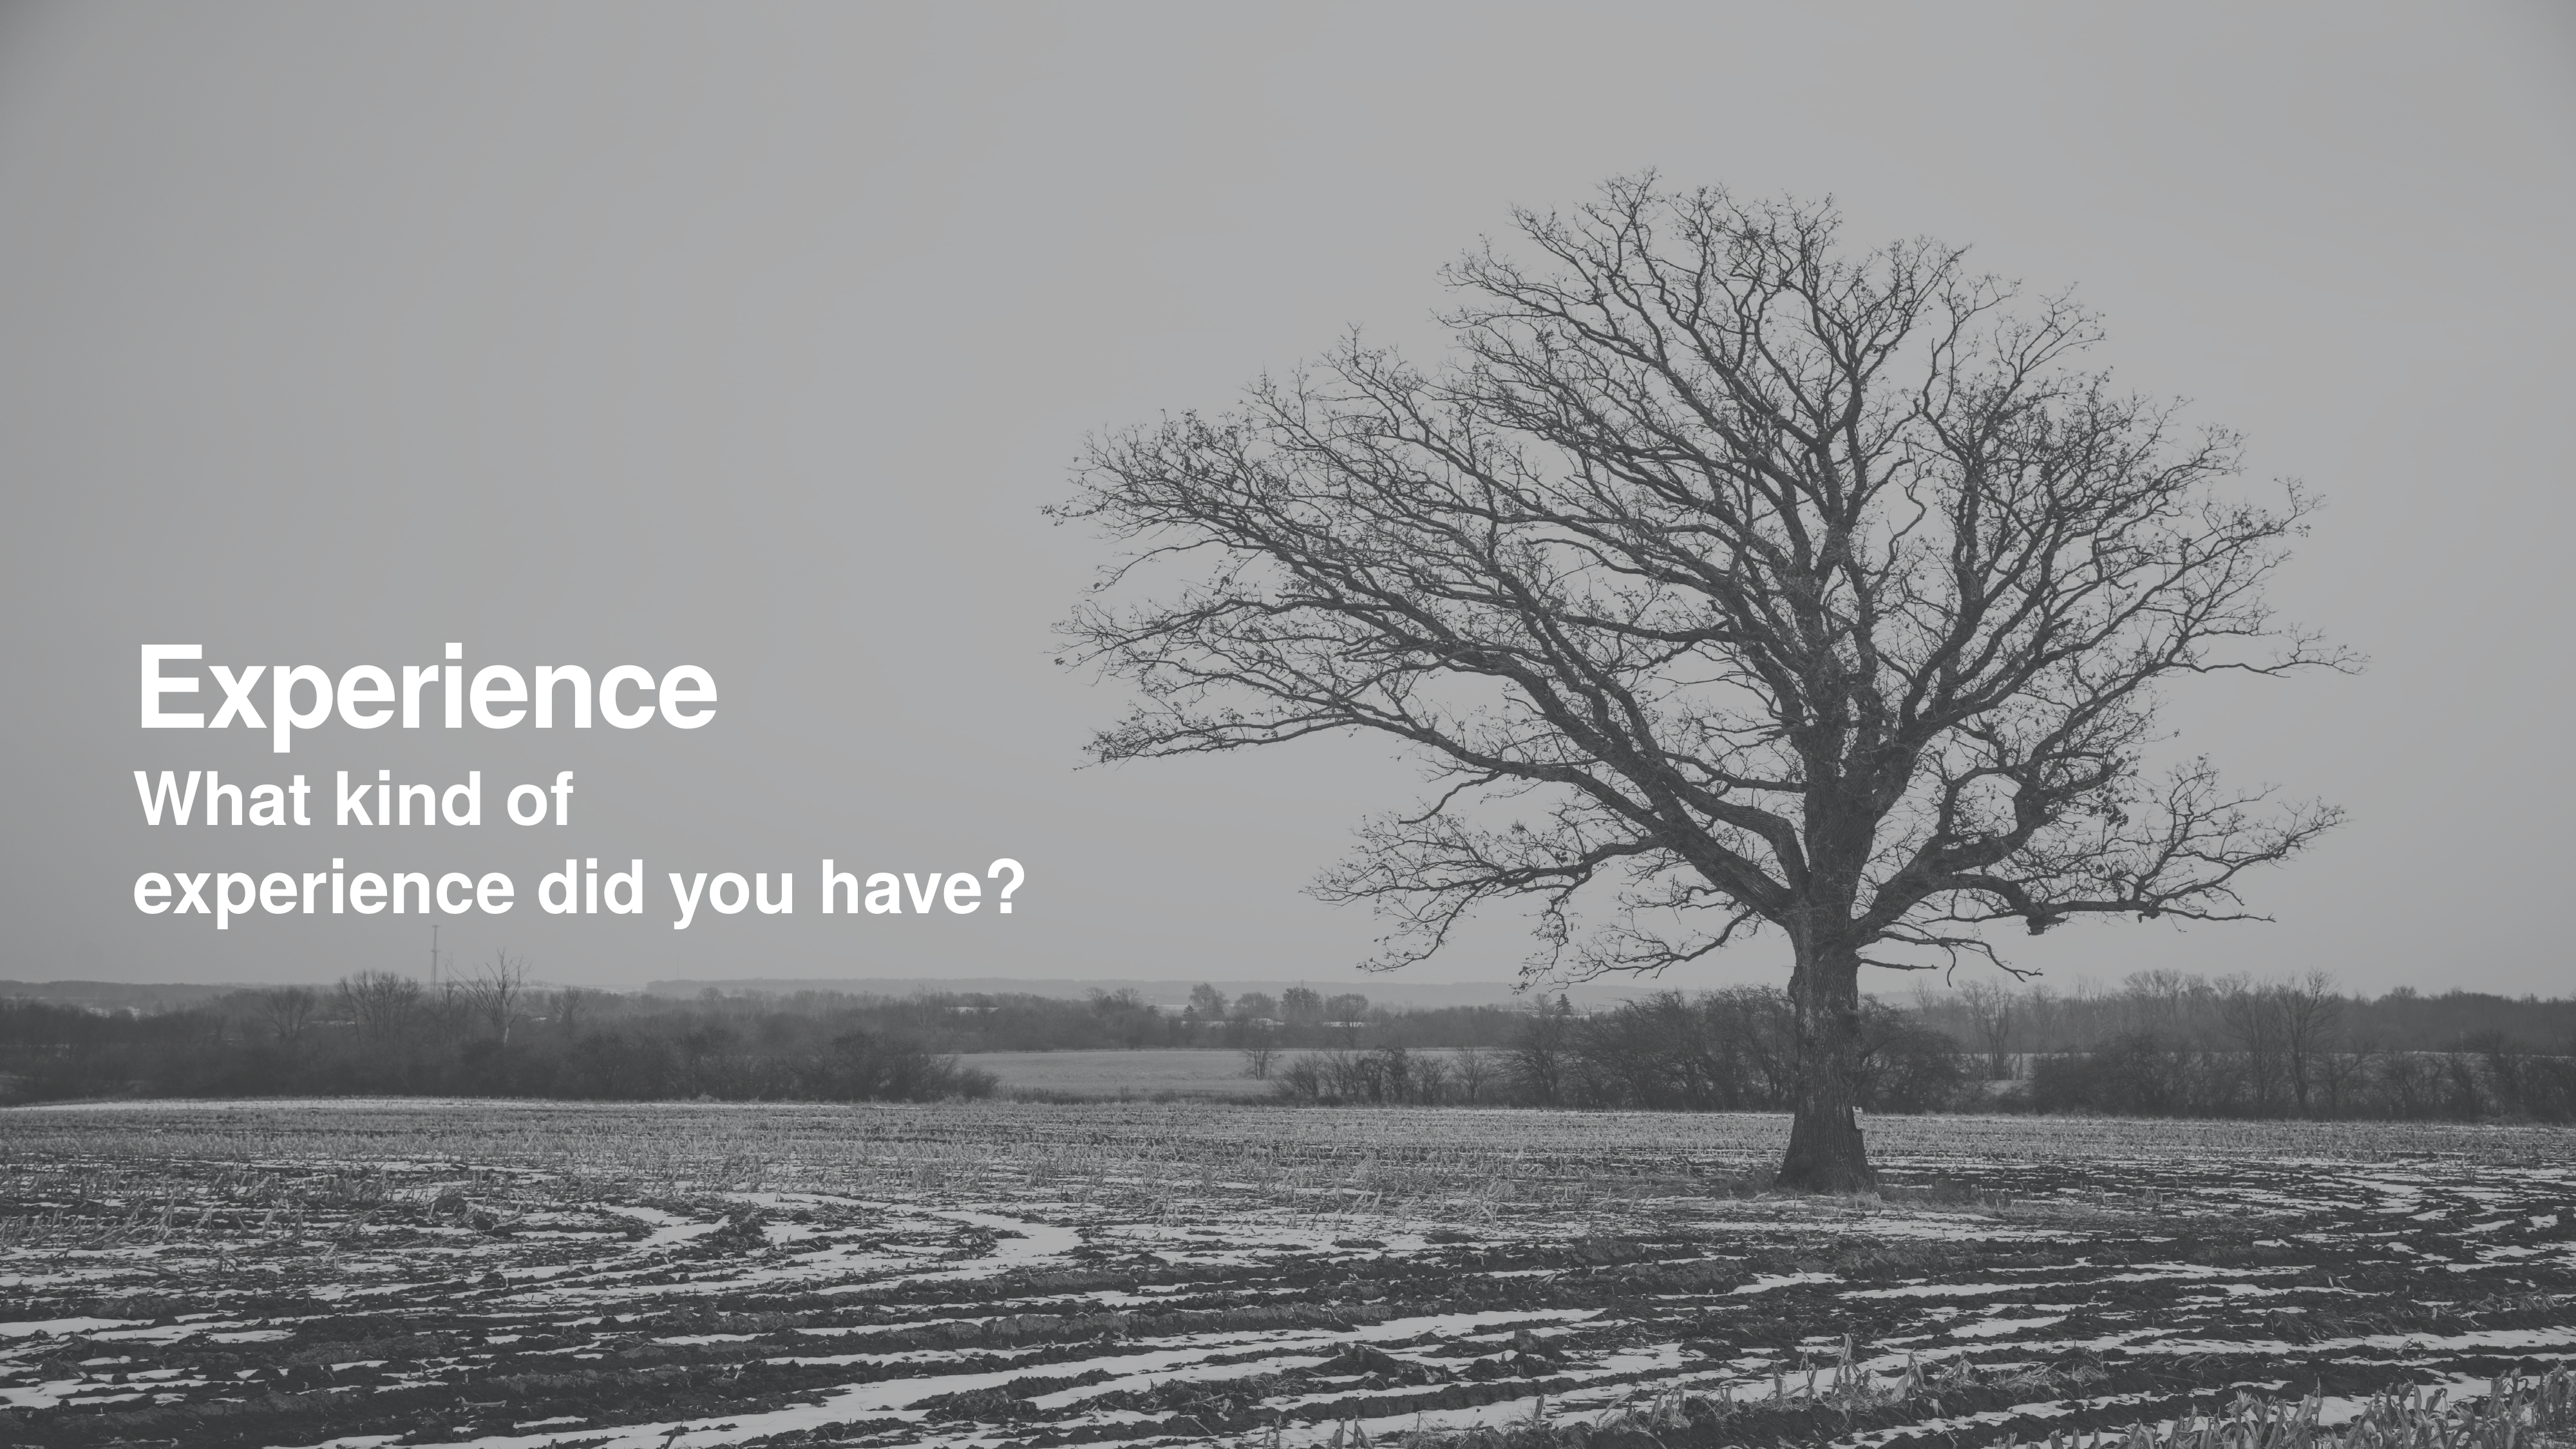

# Experience
What kind of
experience did you have?
7